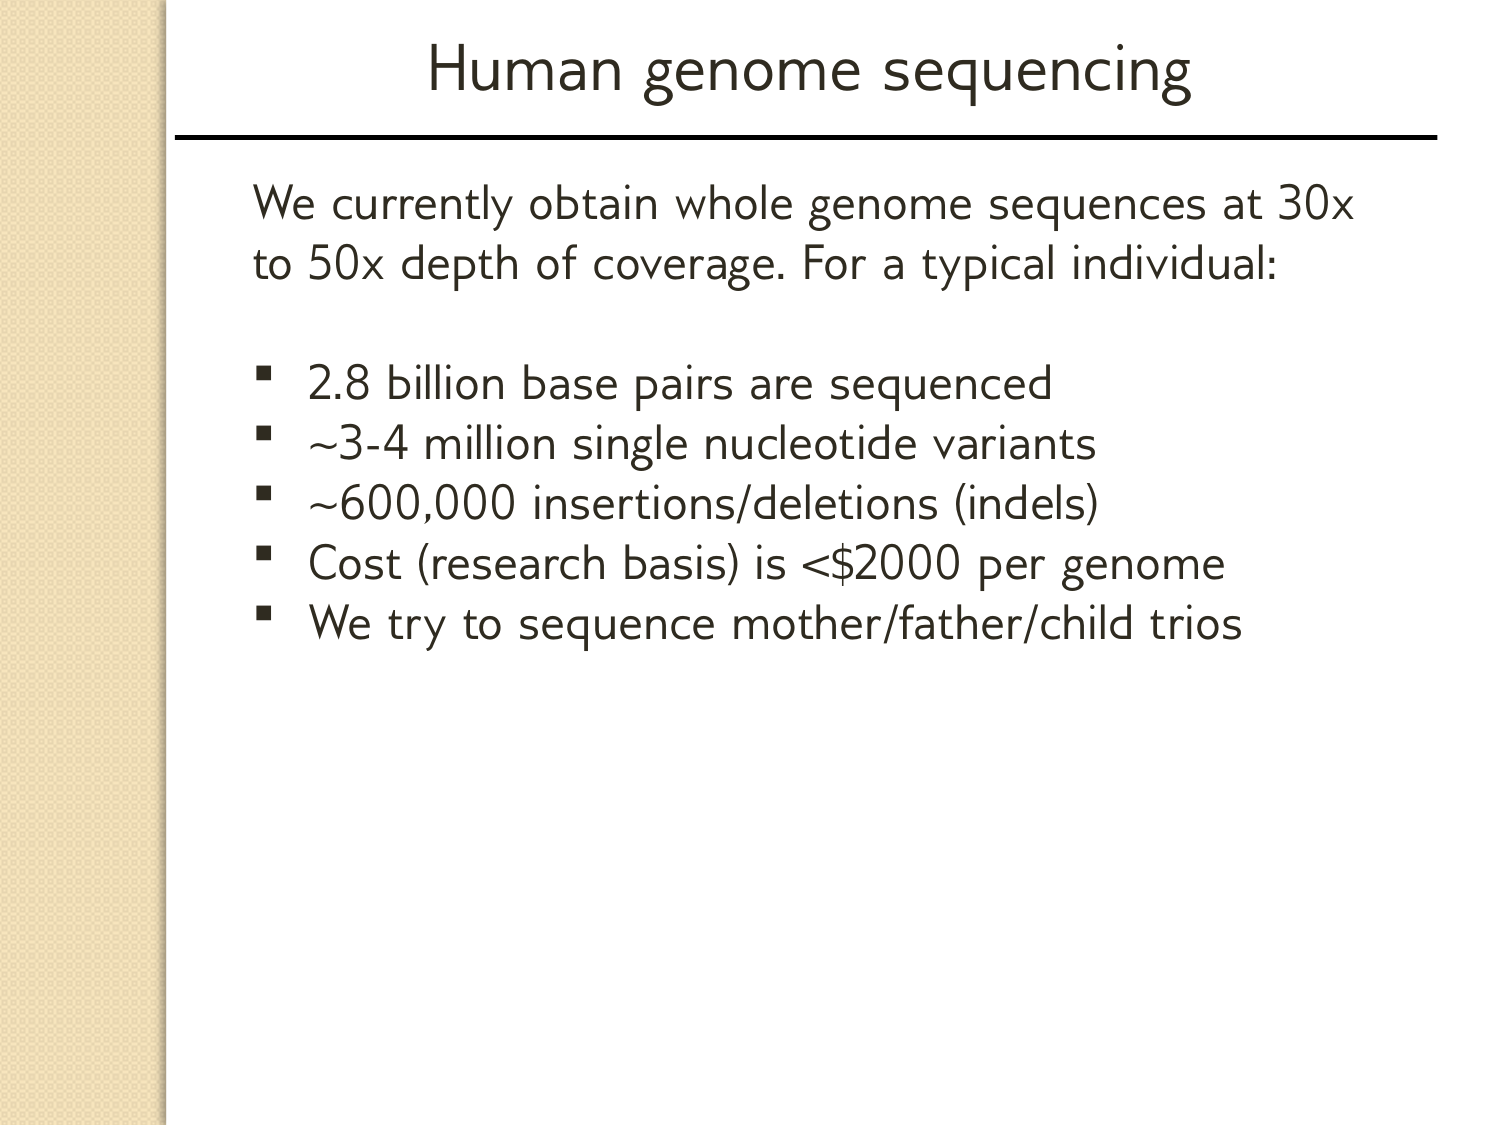

Human genome sequencing

We currently obtain whole genome sequences at 30x to 50x depth of coverage. For a typical individual:

2.8 billion base pairs are sequenced
~3-4 million single nucleotide variants
~600,000 insertions/deletions (indels)
Cost (research basis) is <$2000 per genome
We try to sequence mother/father/child trios